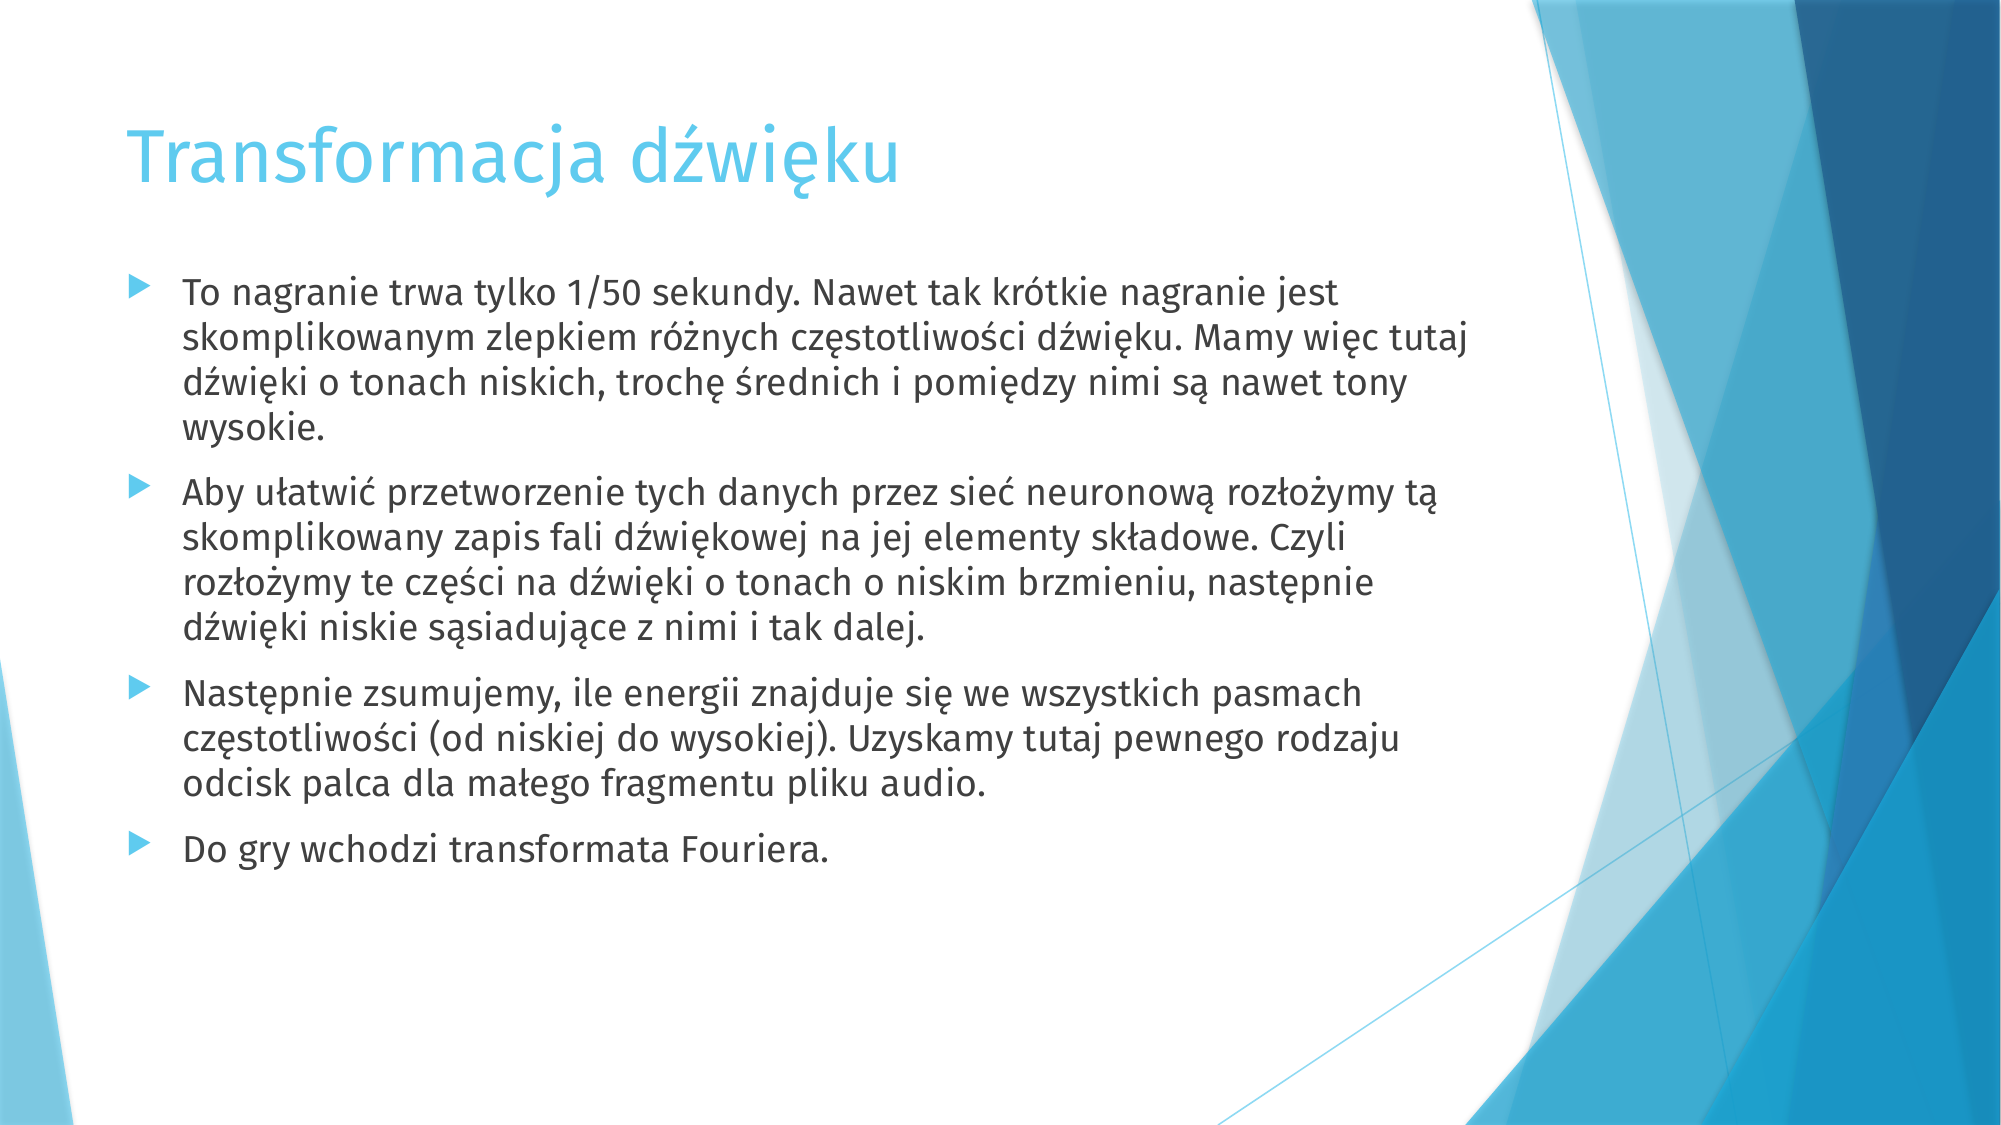

# Transformacja dźwięku
To nagranie trwa tylko 1/50 sekundy. Nawet tak krótkie nagranie jest skomplikowanym zlepkiem różnych częstotliwości dźwięku. Mamy więc tutaj dźwięki o tonach niskich, trochę średnich i pomiędzy nimi są nawet tony wysokie.
Aby ułatwić przetworzenie tych danych przez sieć neuronową rozłożymy tą skomplikowany zapis fali dźwiękowej na jej elementy składowe. Czyli rozłożymy te części na dźwięki o tonach o niskim brzmieniu, następnie dźwięki niskie sąsiadujące z nimi i tak dalej.
Następnie zsumujemy, ile energii znajduje się we wszystkich pasmach częstotliwości (od niskiej do wysokiej). Uzyskamy tutaj pewnego rodzaju odcisk palca dla małego fragmentu pliku audio.
Do gry wchodzi transformata Fouriera.